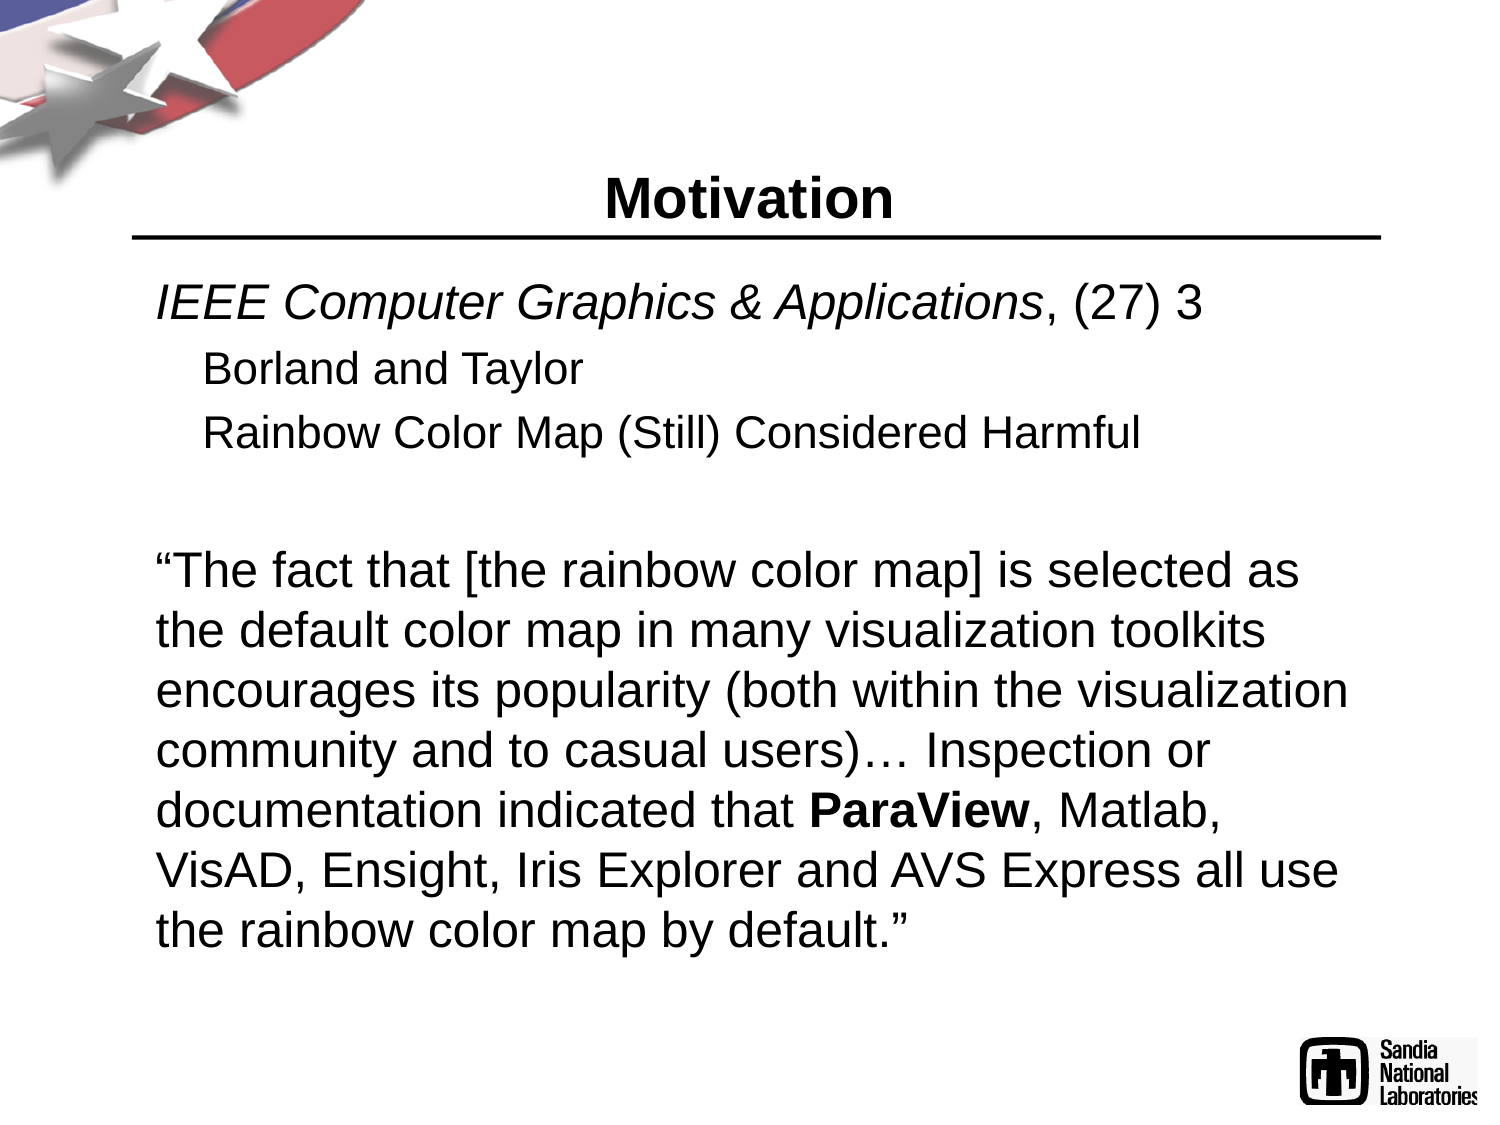

# Motivation
IEEE Computer Graphics & Applications, (27) 3
Borland and Taylor
Rainbow Color Map (Still) Considered Harmful

“The fact that [the rainbow color map] is selected as the default color map in many visualization toolkits encourages its popularity (both within the visualization community and to casual users)… Inspection or documentation indicated that ParaView, Matlab, VisAD, Ensight, Iris Explorer and AVS Express all use the rainbow color map by default.”